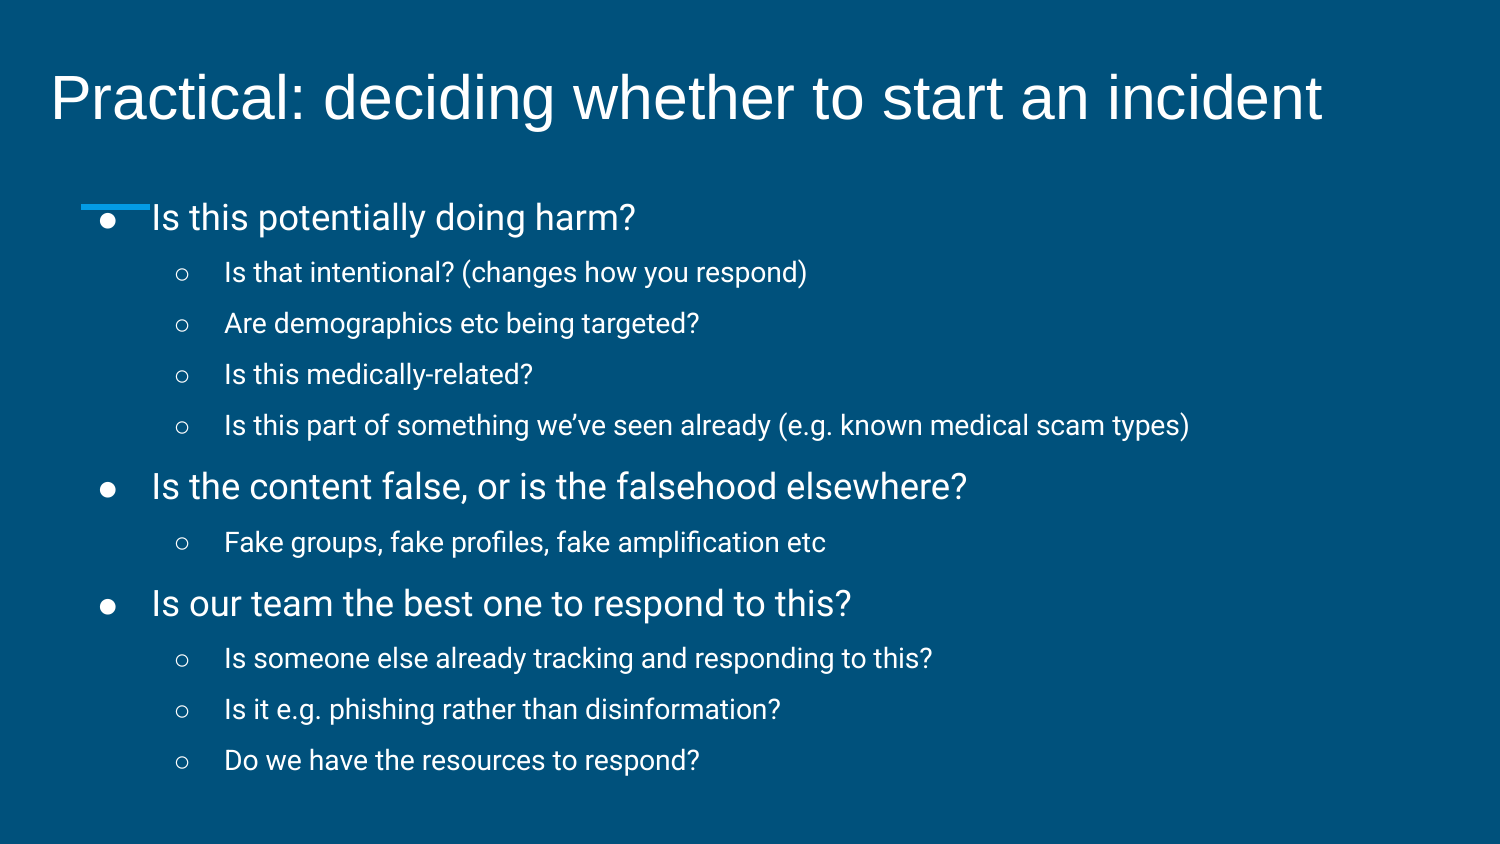

# Practical: deciding whether to start an incident
Is this potentially doing harm?
Is that intentional? (changes how you respond)
Are demographics etc being targeted?
Is this medically-related?
Is this part of something we’ve seen already (e.g. known medical scam types)
Is the content false, or is the falsehood elsewhere?
Fake groups, fake profiles, fake amplification etc
Is our team the best one to respond to this?
Is someone else already tracking and responding to this?
Is it e.g. phishing rather than disinformation?
Do we have the resources to respond?